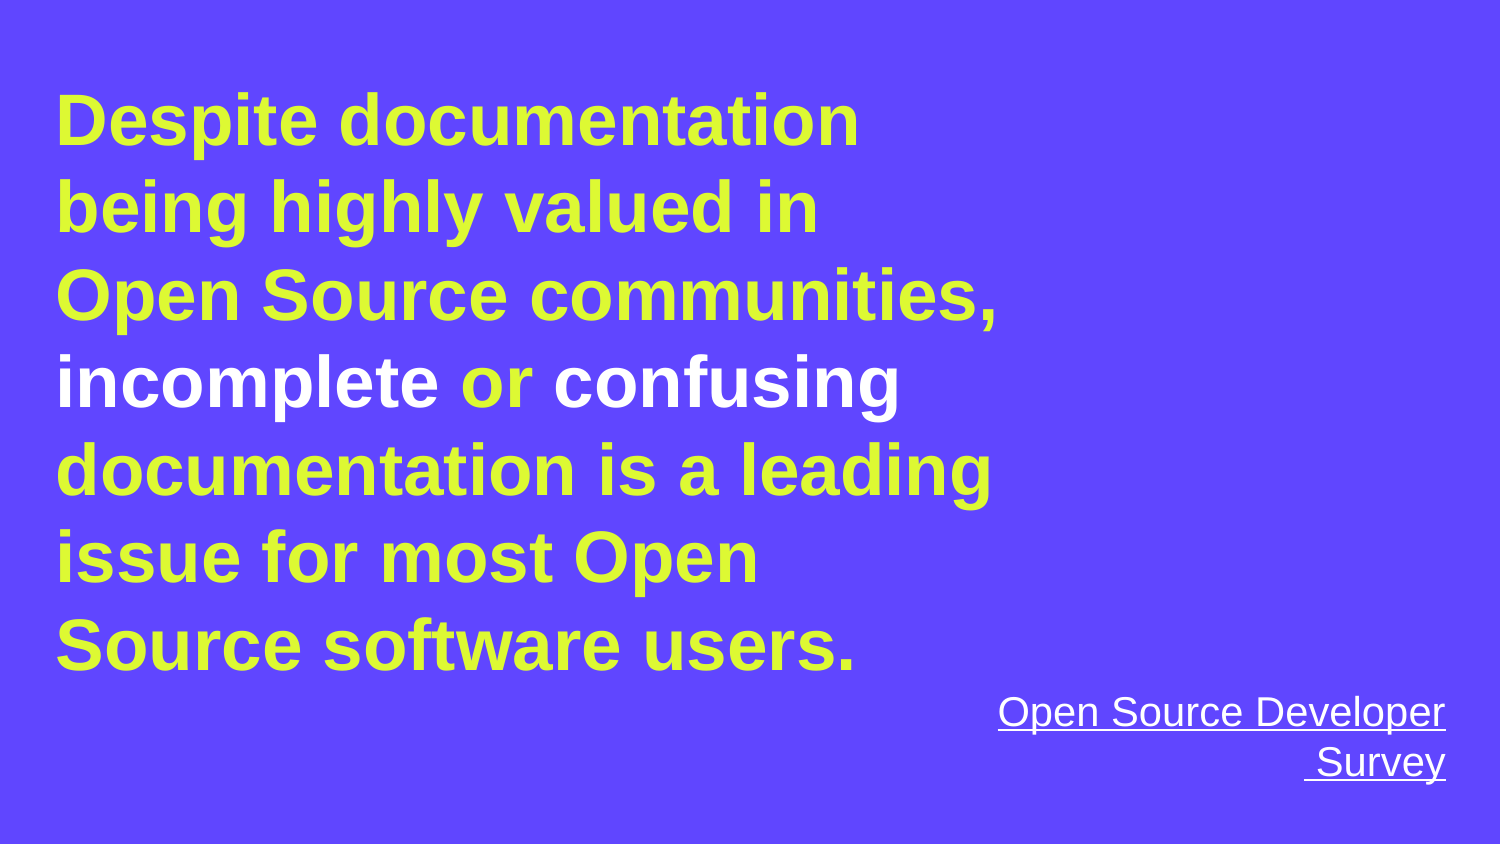

# Despite documentation being highly valued in Open Source communities, incomplete or confusing documentation is a leading issue for most Open Source software users.
Open Source Developer Survey